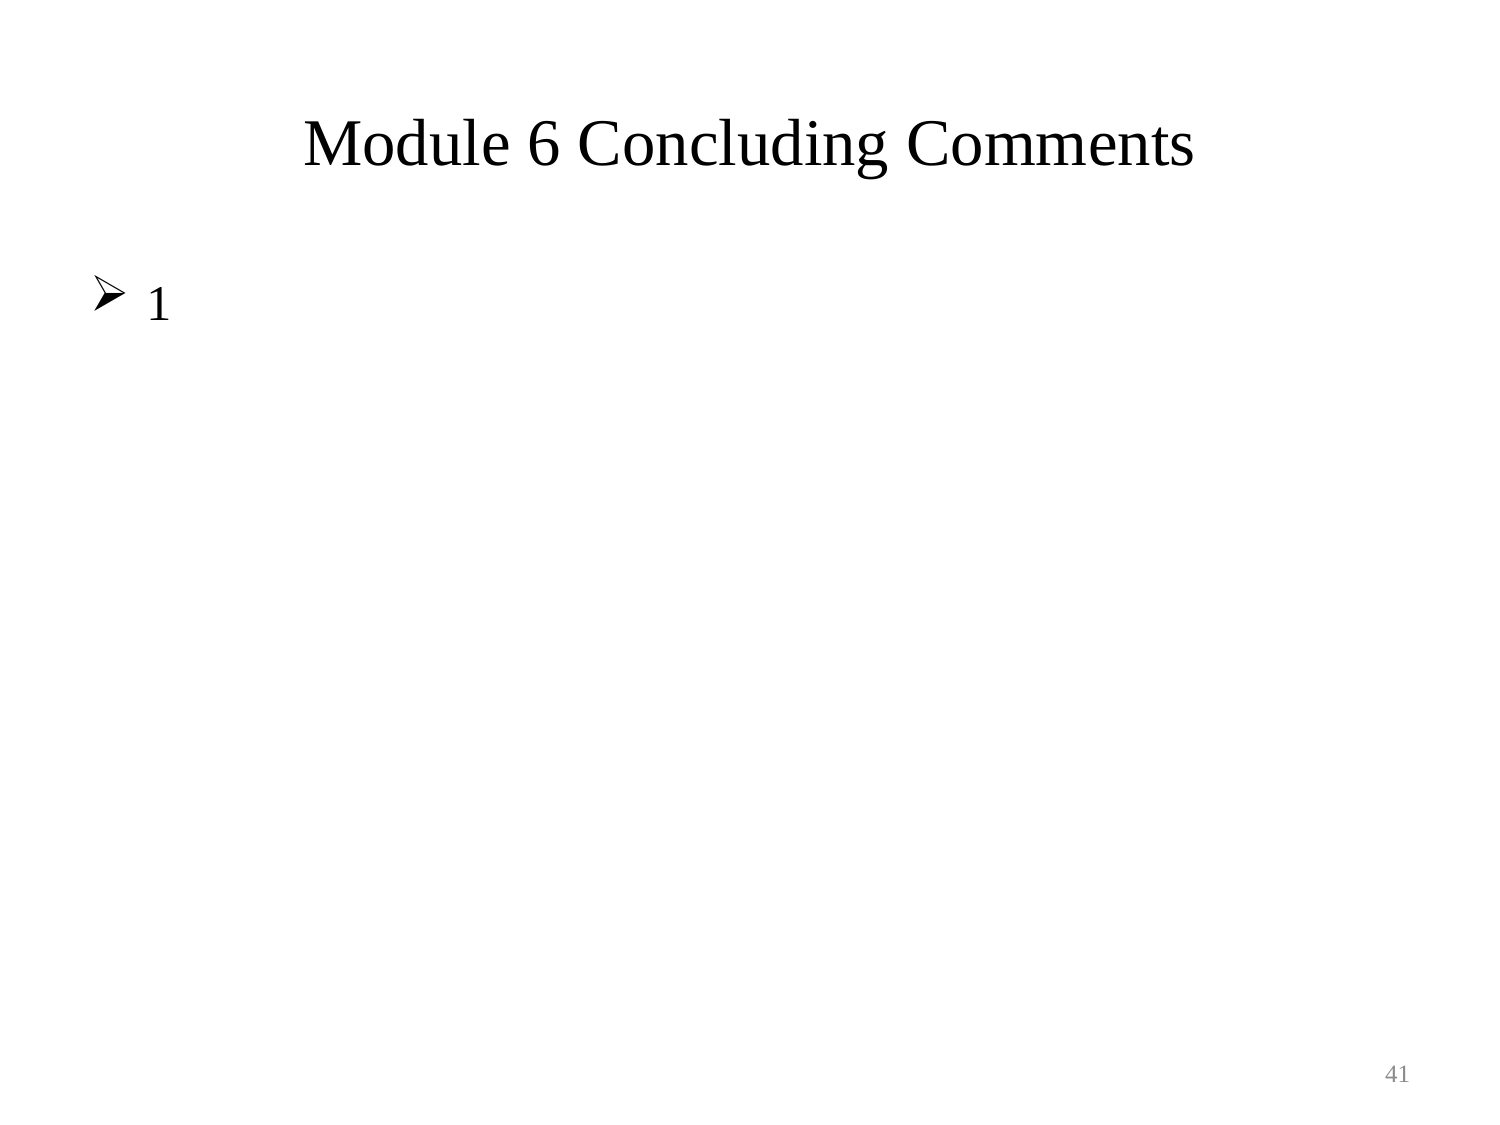

# Module 6 Concluding Comments
1

41